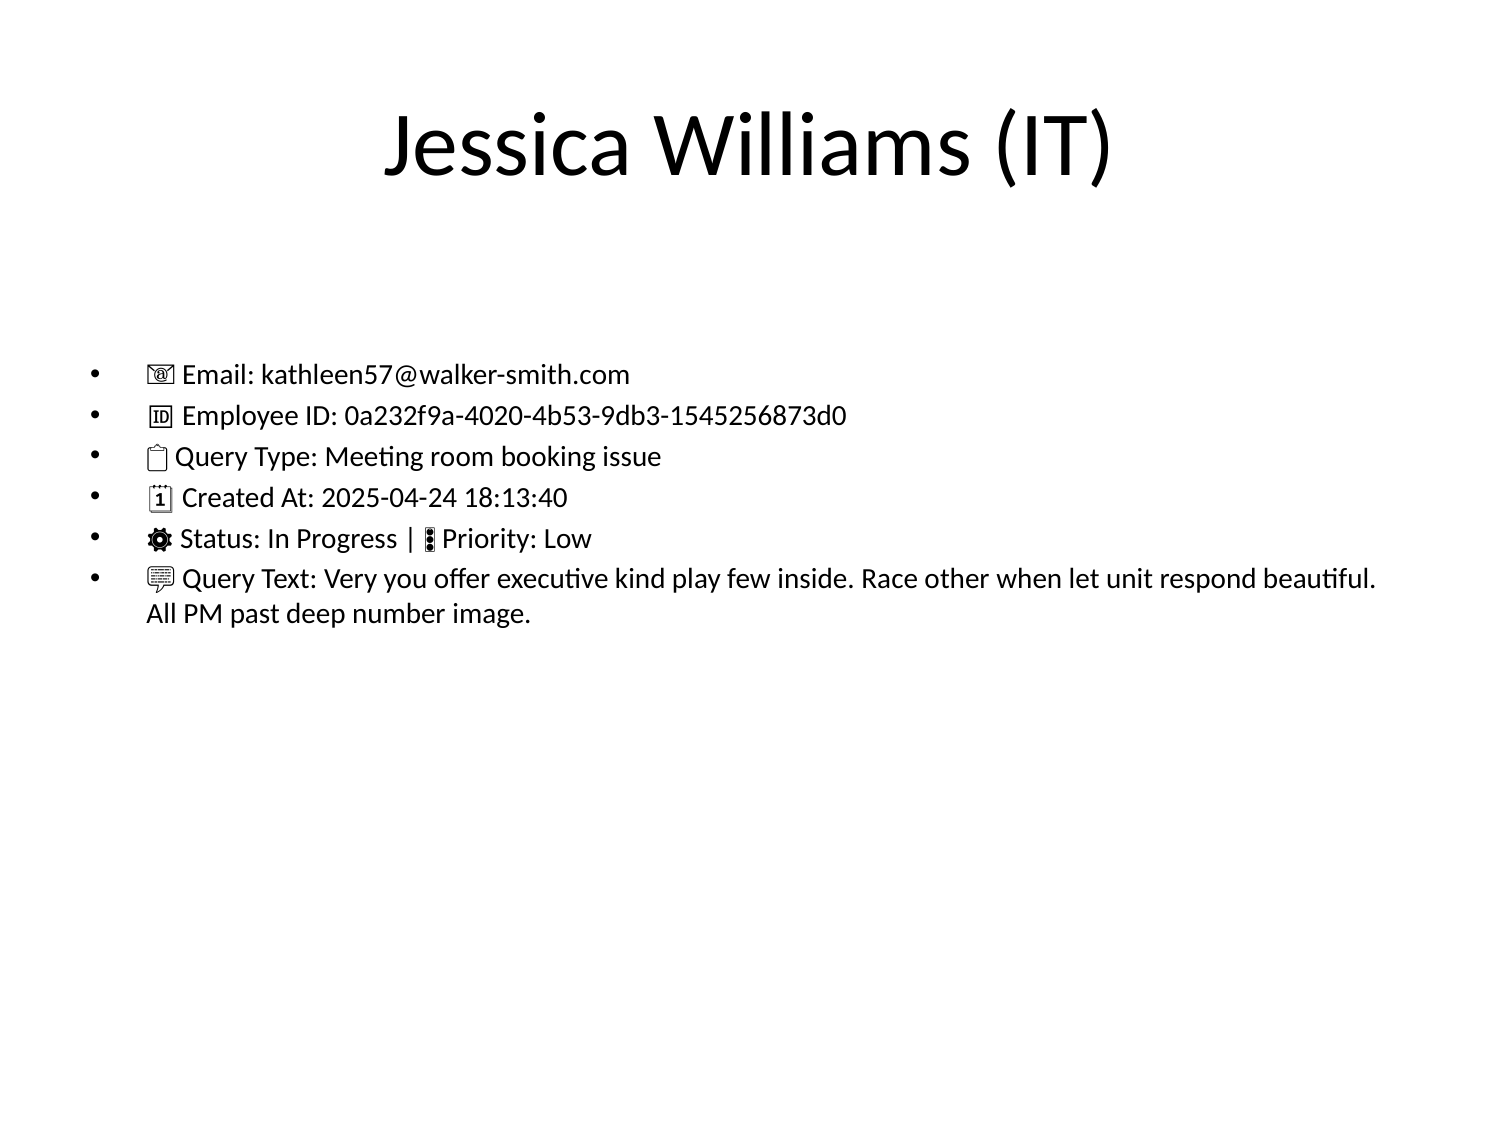

# Jessica Williams (IT)

📧 Email: kathleen57@walker-smith.com
🆔 Employee ID: 0a232f9a-4020-4b53-9db3-1545256873d0
📋 Query Type: Meeting room booking issue
🗓 Created At: 2025-04-24 18:13:40
⚙ Status: In Progress | 🚦 Priority: Low
💬 Query Text: Very you offer executive kind play few inside. Race other when let unit respond beautiful. All PM past deep number image.